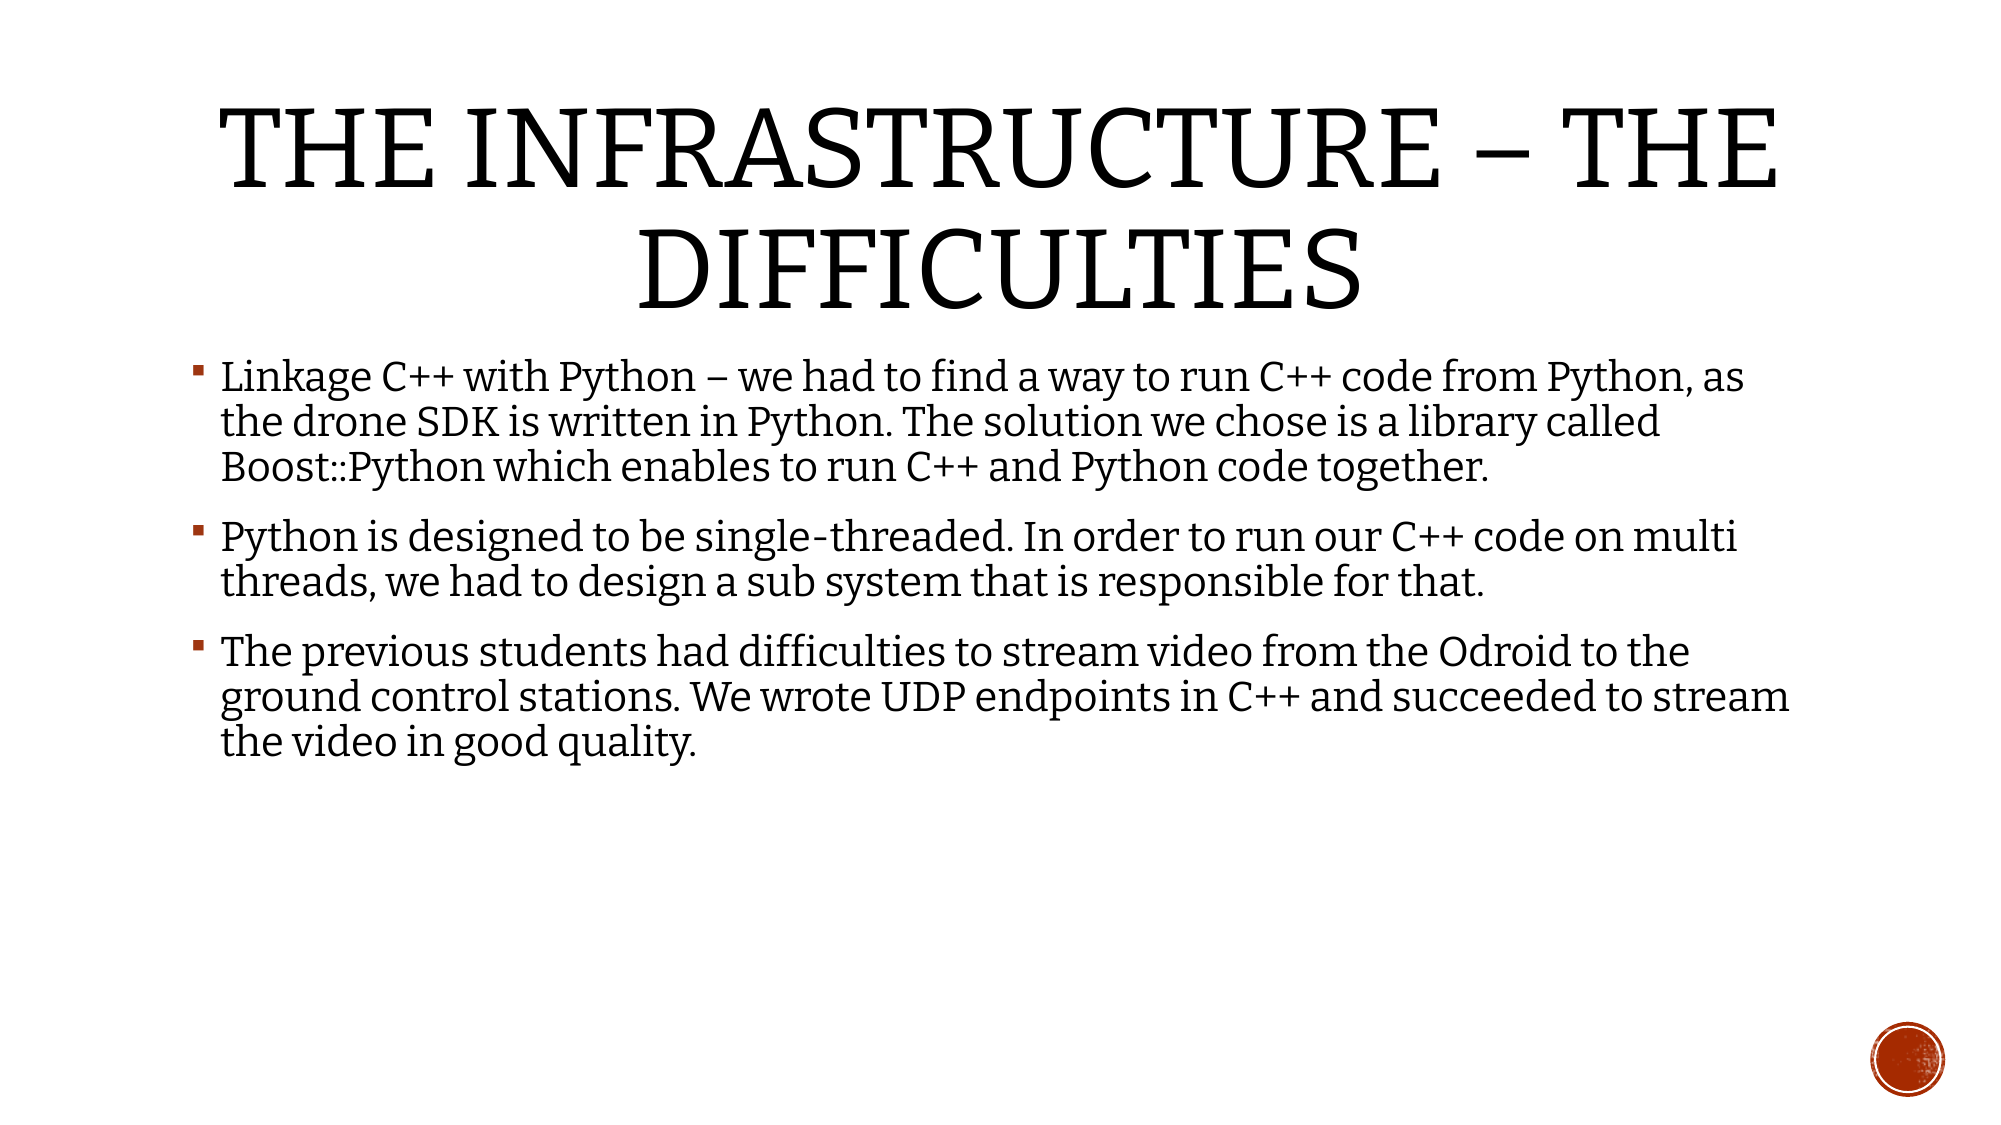

# The Infrastructure – The Difficulties
Linkage C++ with Python – we had to find a way to run C++ code from Python, as the drone SDK is written in Python. The solution we chose is a library called Boost::Python which enables to run C++ and Python code together.
Python is designed to be single-threaded. In order to run our C++ code on multi threads, we had to design a sub system that is responsible for that.
The previous students had difficulties to stream video from the Odroid to the ground control stations. We wrote UDP endpoints in C++ and succeeded to stream the video in good quality.